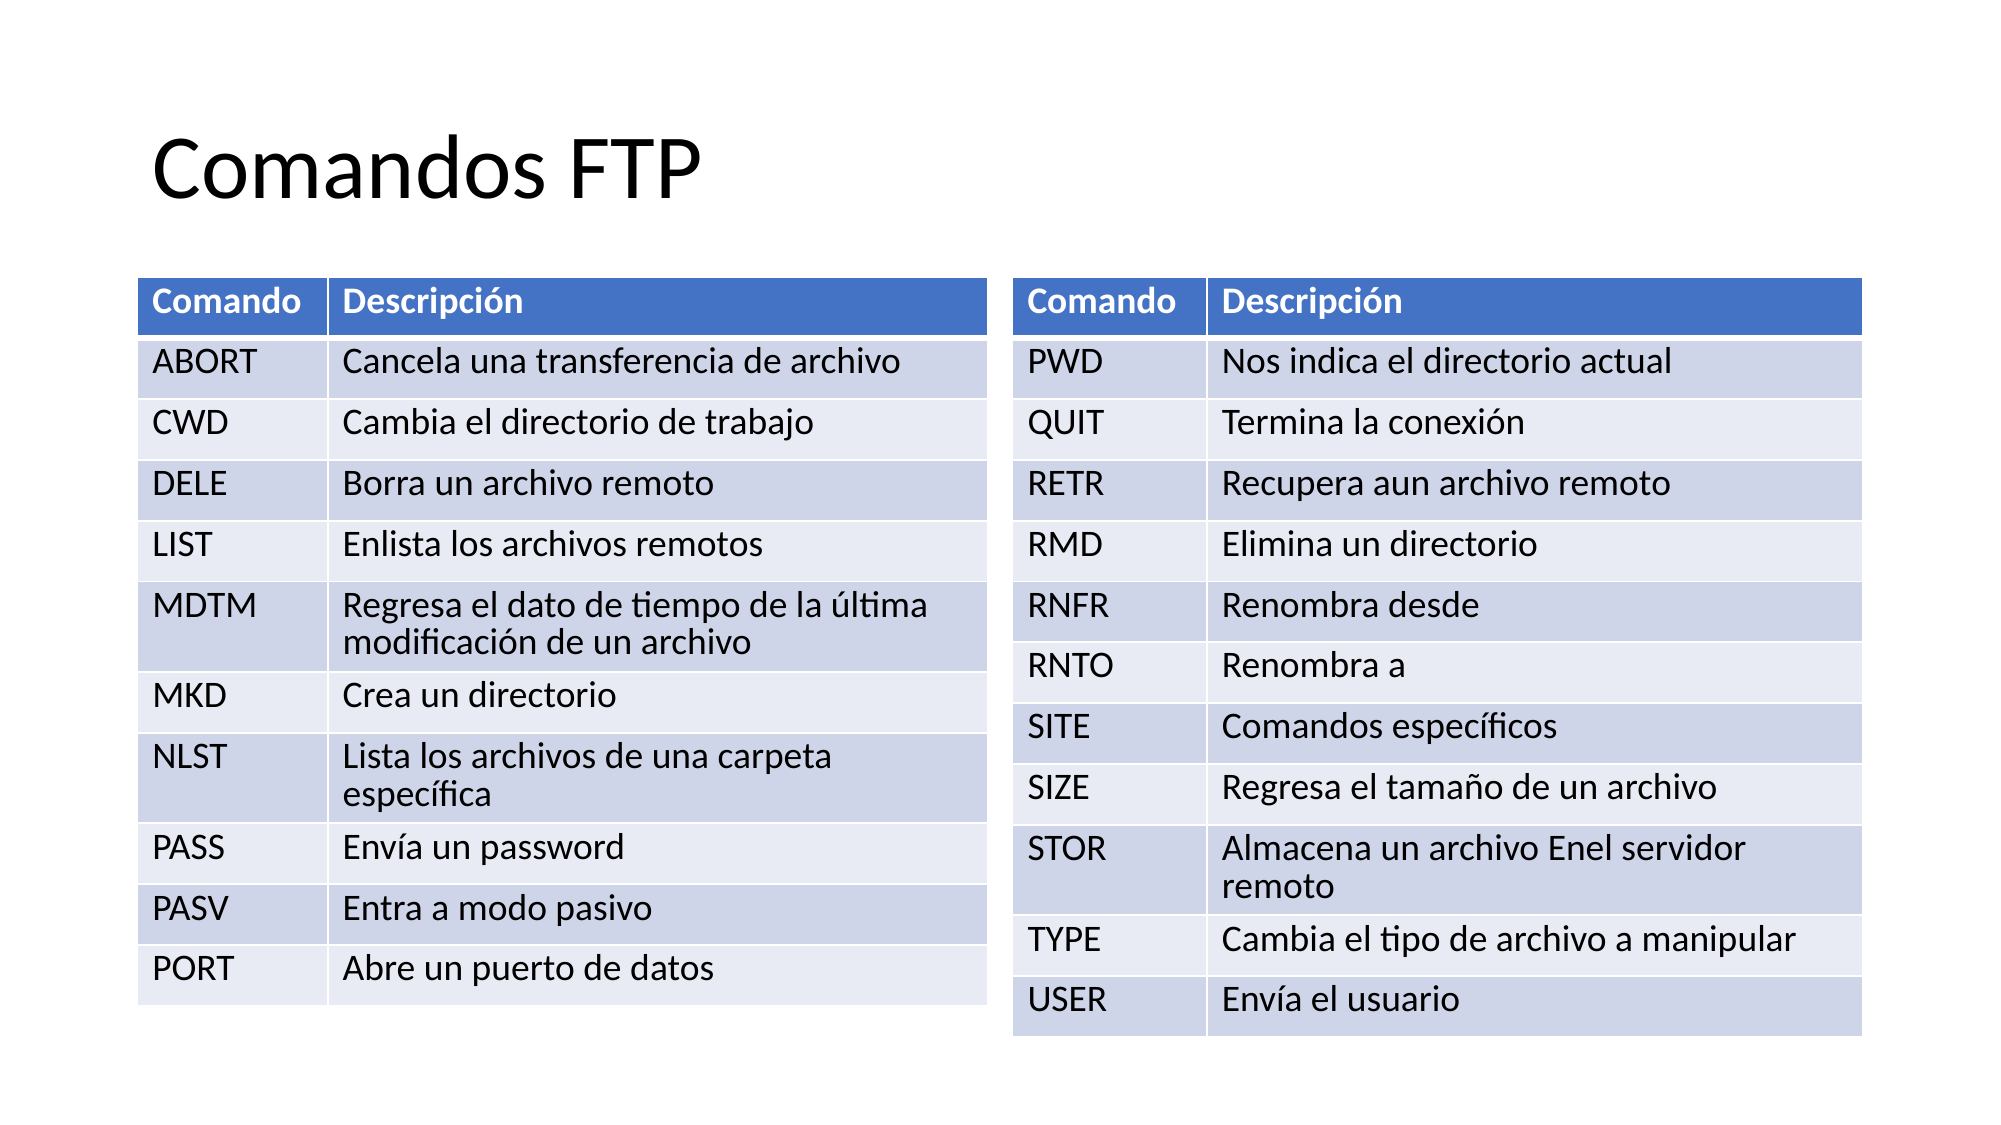

# Comandos FTP
| Comando | Descripción |
| --- | --- |
| ABORT | Cancela una transferencia de archivo |
| CWD | Cambia el directorio de trabajo |
| DELE | Borra un archivo remoto |
| LIST | Enlista los archivos remotos |
| MDTM | Regresa el dato de tiempo de la última modificación de un archivo |
| MKD | Crea un directorio |
| NLST | Lista los archivos de una carpeta específica |
| PASS | Envía un password |
| PASV | Entra a modo pasivo |
| PORT | Abre un puerto de datos |
| Comando | Descripción |
| --- | --- |
| PWD | Nos indica el directorio actual |
| QUIT | Termina la conexión |
| RETR | Recupera aun archivo remoto |
| RMD | Elimina un directorio |
| RNFR | Renombra desde |
| RNTO | Renombra a |
| SITE | Comandos específicos |
| SIZE | Regresa el tamaño de un archivo |
| STOR | Almacena un archivo Enel servidor remoto |
| TYPE | Cambia el tipo de archivo a manipular |
| USER | Envía el usuario |